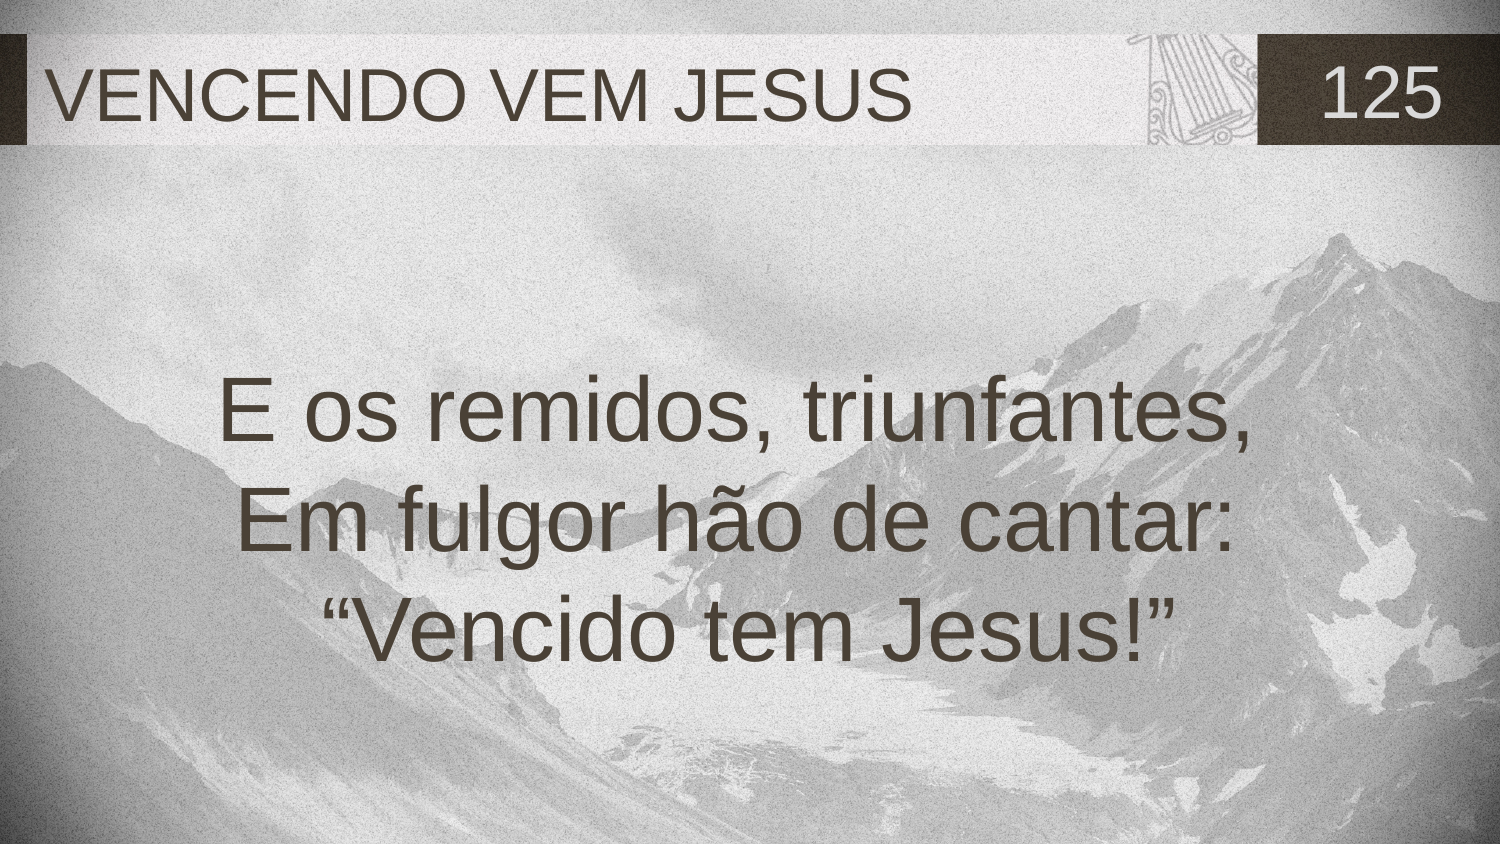

# VENCENDO VEM JESUS
125
E os remidos, triunfantes,
Em fulgor hão de cantar:
“Vencido tem Jesus!”